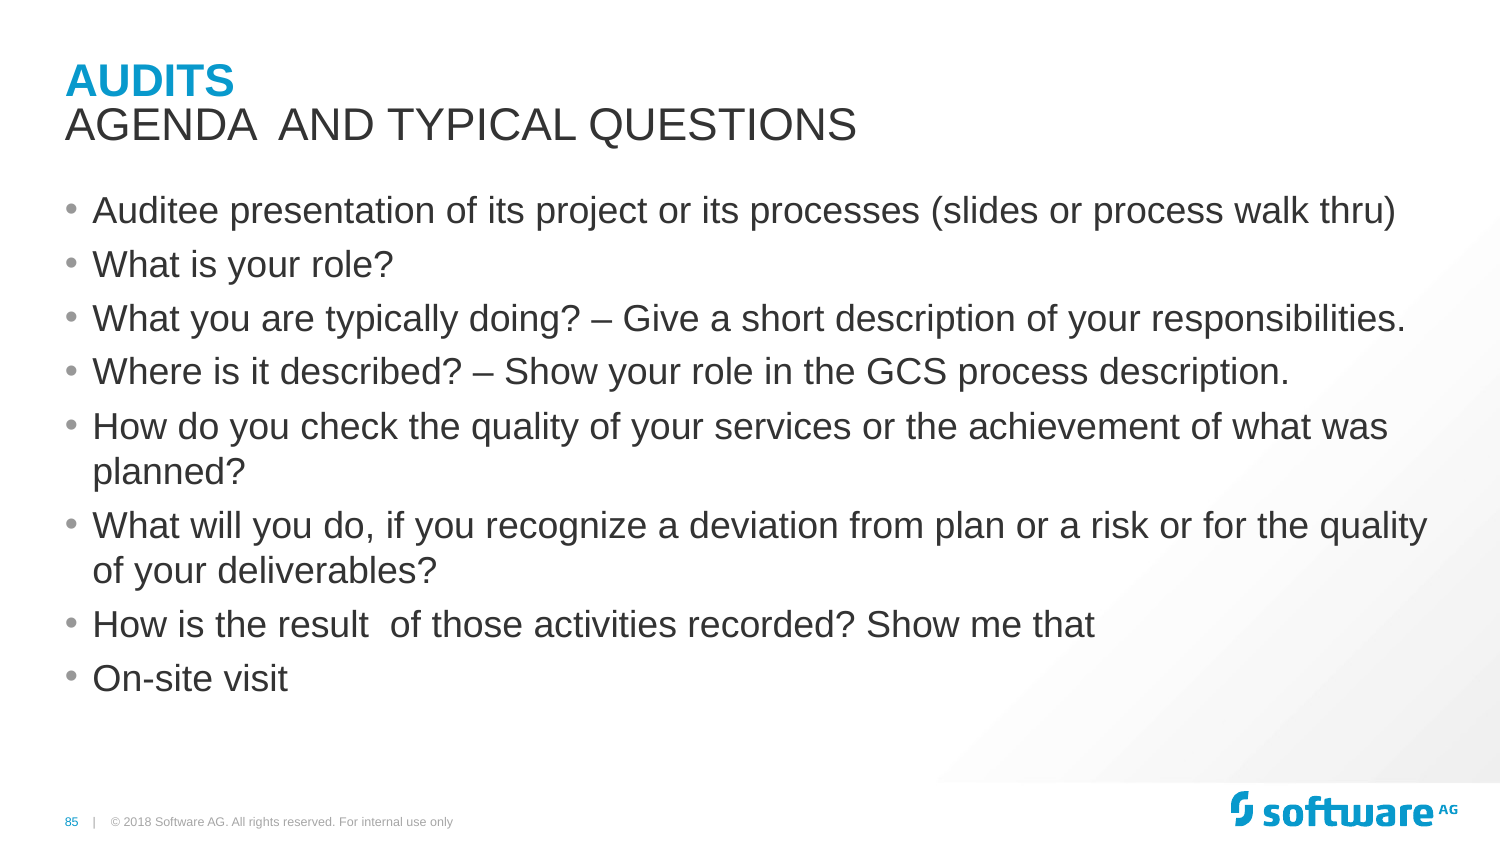

# Audits
Agenda  and Typical Questions
Auditee presentation of its project or its processes (slides or process walk thru)
What is your role?
What you are typically doing? – Give a short description of your responsibilities.
Where is it described? – Show your role in the GCS process description.
How do you check the quality of your services or the achievement of what was planned?
What will you do, if you recognize a deviation from plan or a risk or for the quality of your deliverables?
How is the result  of those activities recorded? Show me that
On-site visit

© 2018 Software AG. All rights reserved. For internal use only